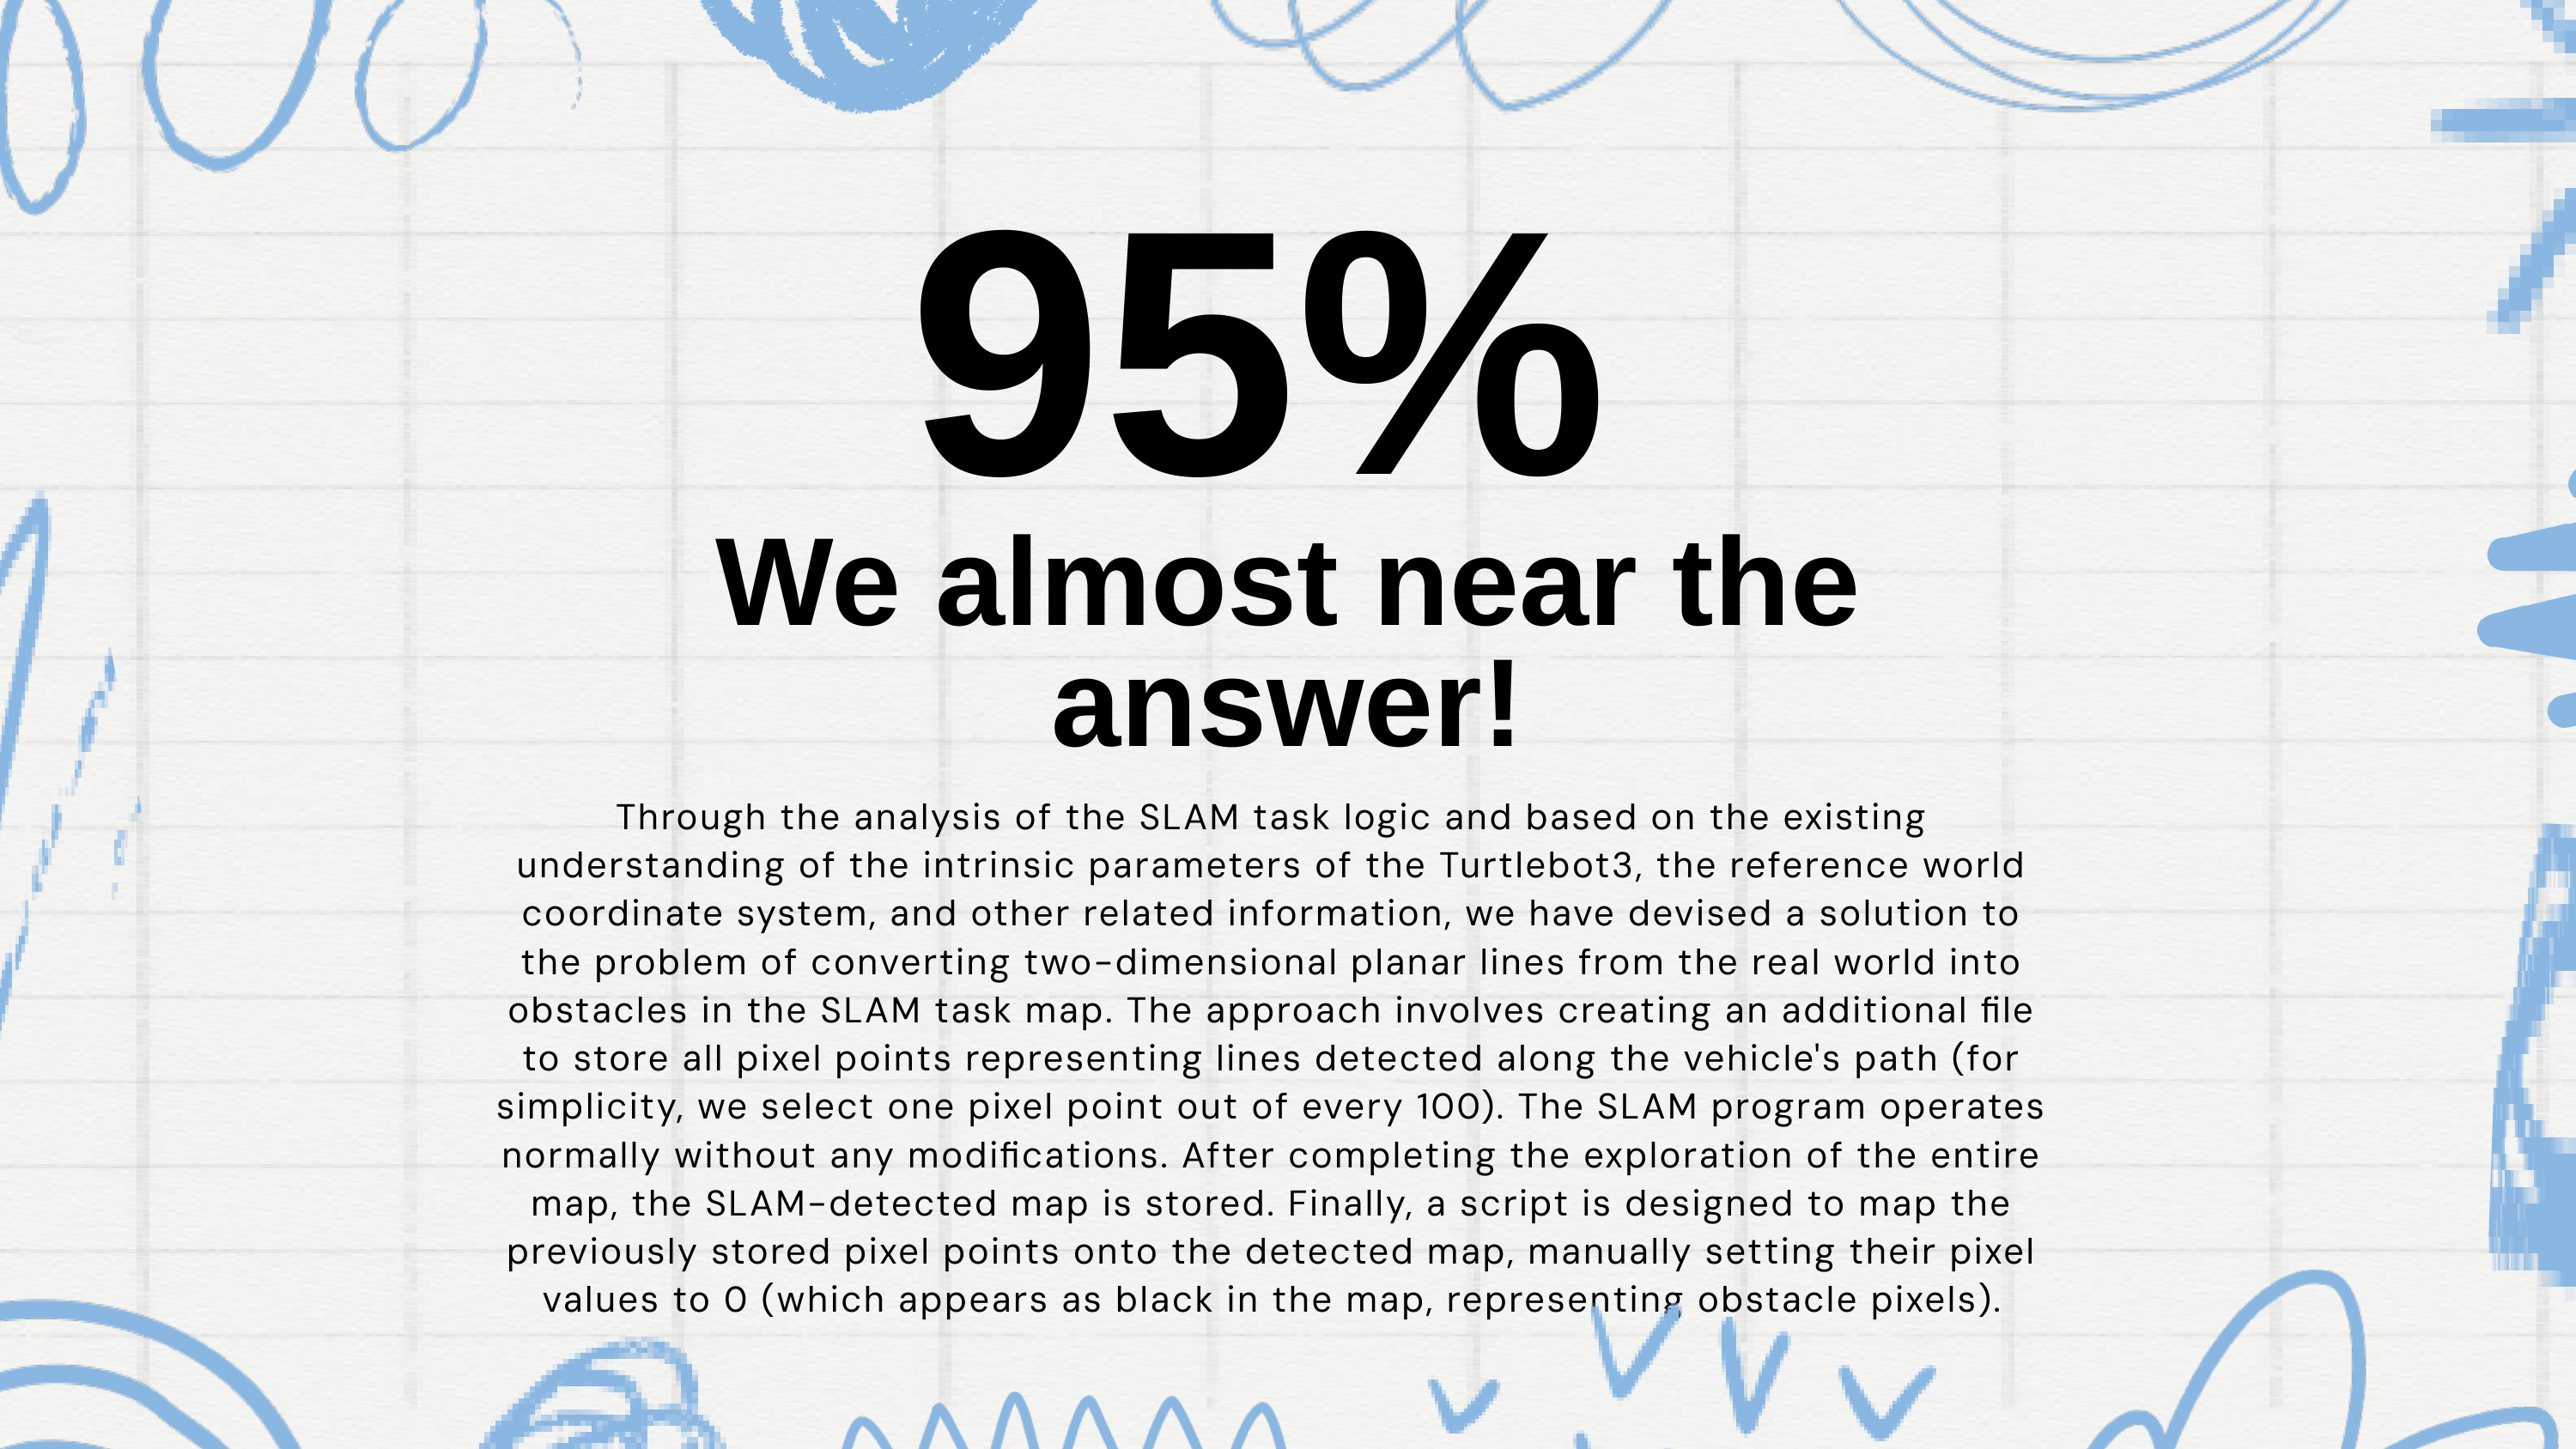

95%

We almost near the answer!
Through the analysis of the SLAM task logic and based on the existing understanding of the intrinsic parameters of the Turtlebot3, the reference world coordinate system, and other related information, we have devised a solution to the problem of converting two-dimensional planar lines from the real world into obstacles in the SLAM task map. The approach involves creating an additional file to store all pixel points representing lines detected along the vehicle's path (for simplicity, we select one pixel point out of every 100). The SLAM program operates normally without any modifications. After completing the exploration of the entire map, the SLAM-detected map is stored. Finally, a script is designed to map the previously stored pixel points onto the detected map, manually setting their pixel values to 0 (which appears as black in the map, representing obstacle pixels).